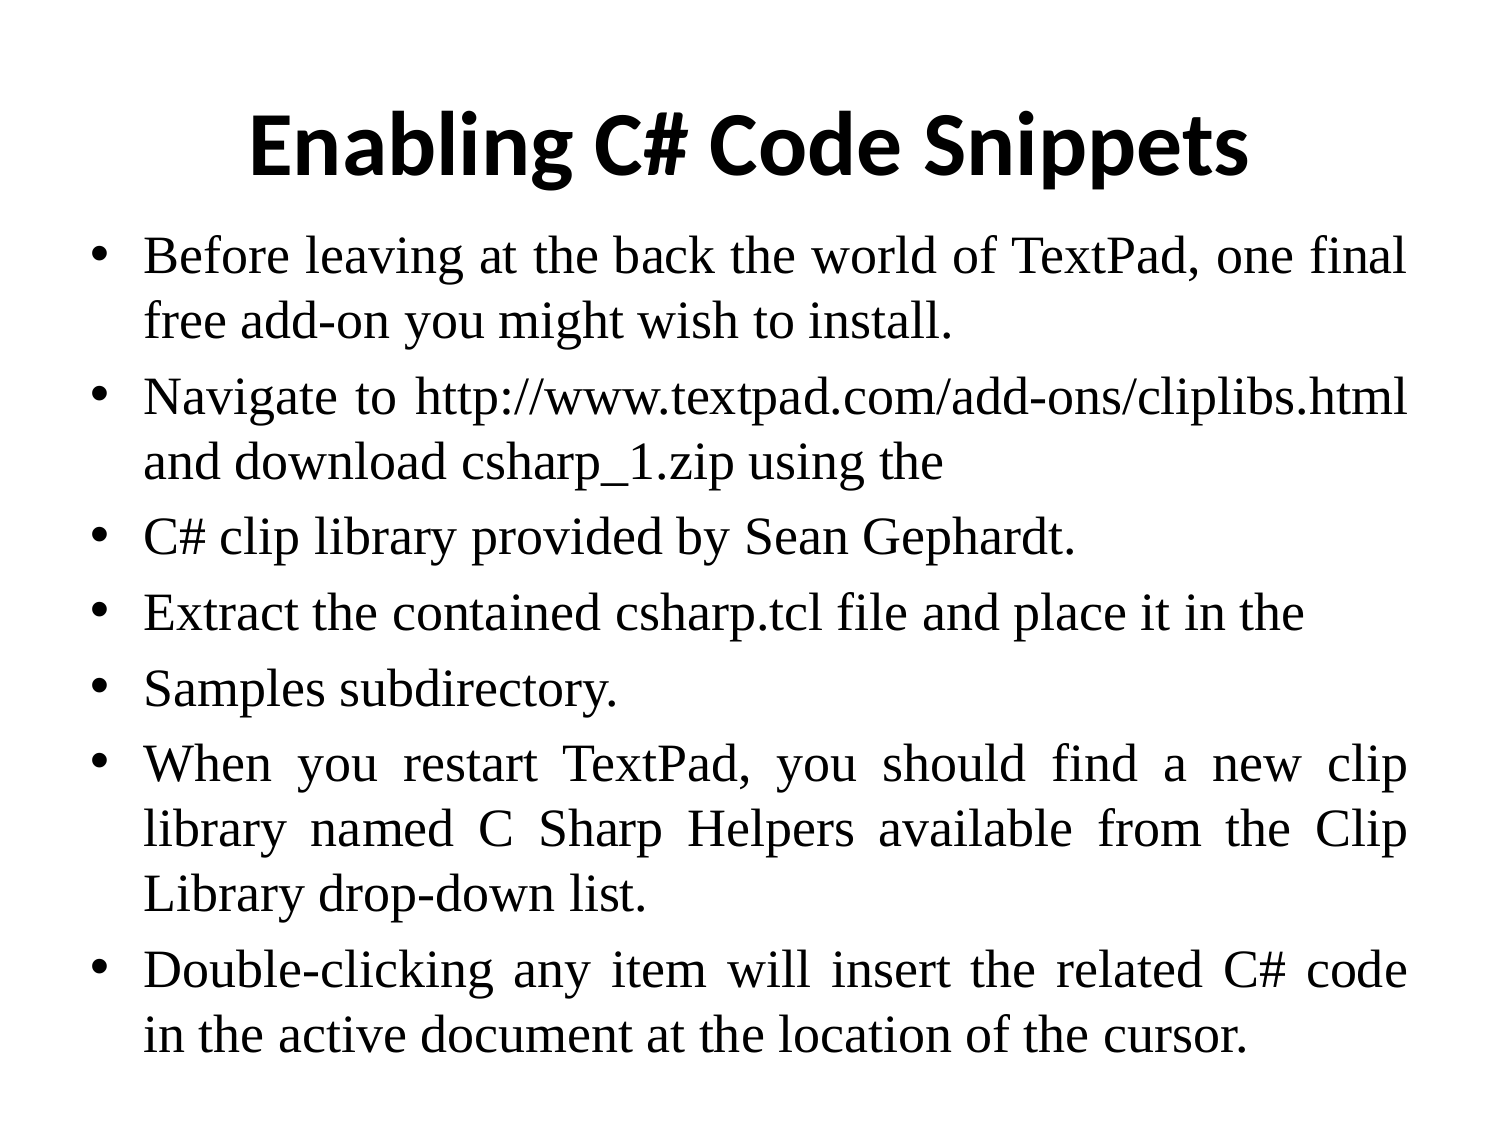

# Enabling C# Code Snippets
Before leaving at the back the world of TextPad, one final free add-on you might wish to install.
Navigate to http://www.textpad.com/add-ons/cliplibs.html and download csharp_1.zip using the
C# clip library provided by Sean Gephardt.
Extract the contained csharp.tcl file and place it in the
Samples subdirectory.
When you restart TextPad, you should find a new clip library named C Sharp Helpers available from the Clip Library drop-down list.
Double-clicking any item will insert the related C# code in the active document at the location of the cursor.